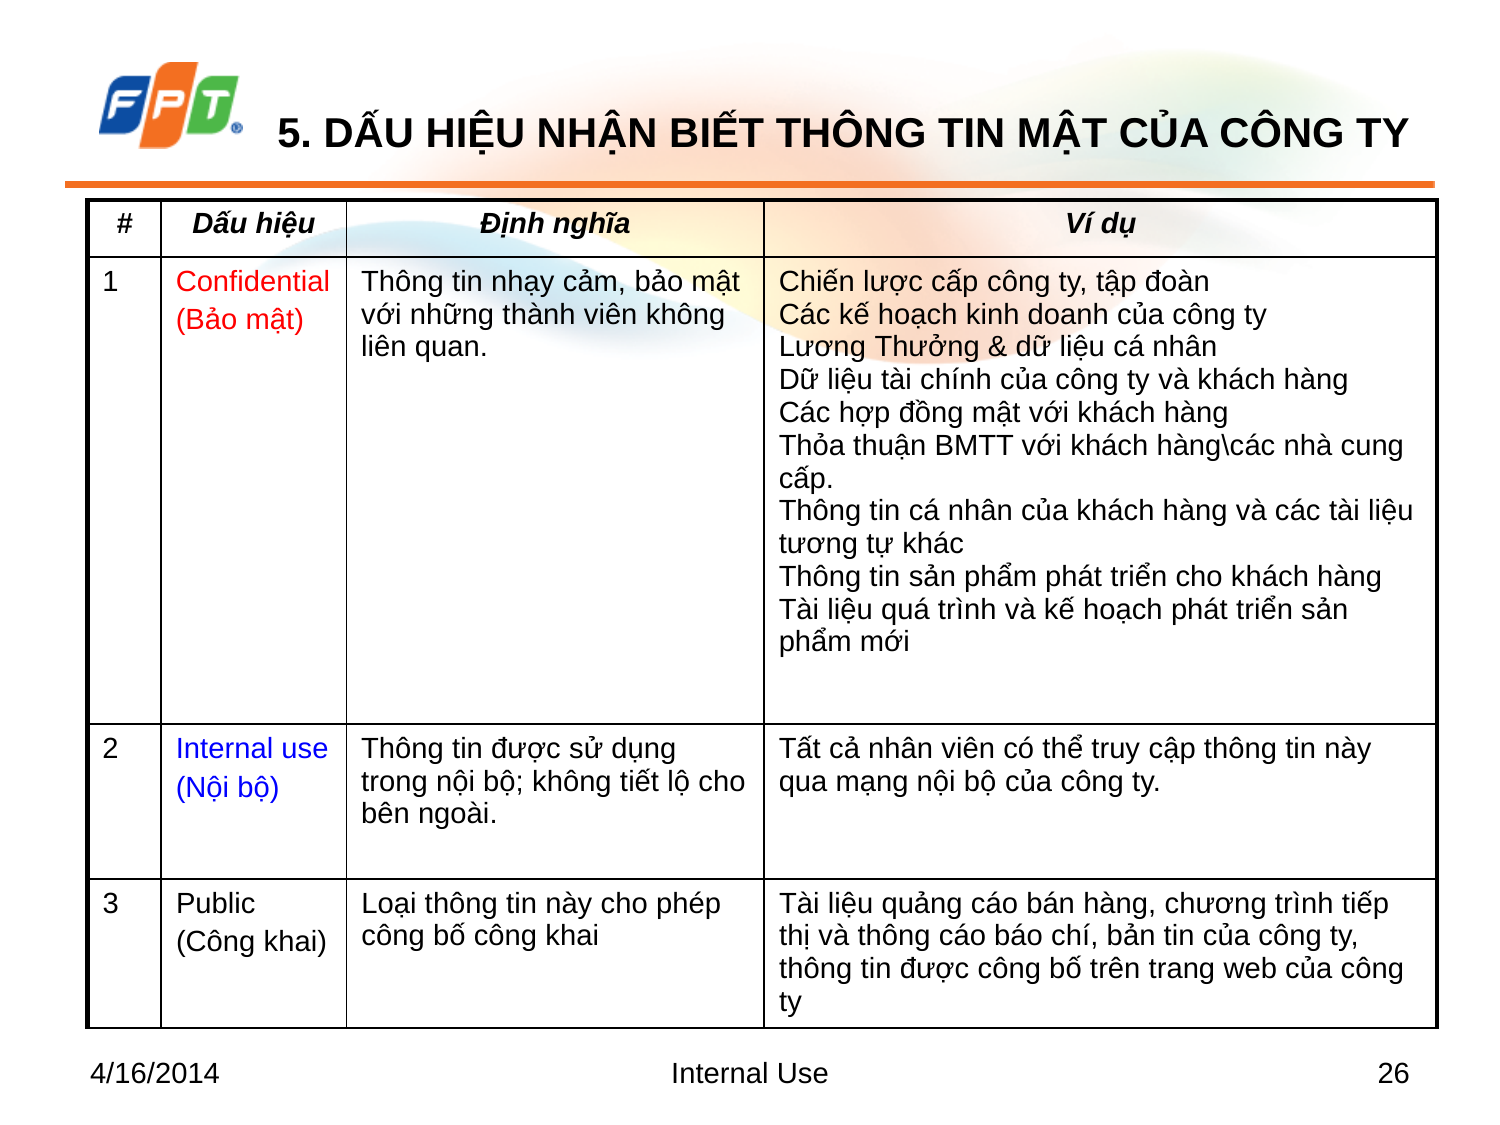

# 5. DẤU HIỆU NHẬN BIẾT THÔNG TIN MẬT CỦA CÔNG TY
| # | Dấu hiệu | Định nghĩa | Ví dụ |
| --- | --- | --- | --- |
| 1 | Confidential (Bảo mật) | Thông tin nhạy cảm, bảo mật với những thành viên không liên quan. | Chiến lược cấp công ty, tập đoàn Các kế hoạch kinh doanh của công ty Lương Thưởng & dữ liệu cá nhân Dữ liệu tài chính của công ty và khách hàng Các hợp đồng mật với khách hàng Thỏa thuận BMTT với khách hàng\các nhà cung cấp. Thông tin cá nhân của khách hàng và các tài liệu tương tự khác Thông tin sản phẩm phát triển cho khách hàng Tài liệu quá trình và kế hoạch phát triển sản phẩm mới |
| 2 | Internal use (Nội bộ) | Thông tin được sử dụng trong nội bộ; không tiết lộ cho bên ngoài. | Tất cả nhân viên có thể truy cập thông tin này qua mạng nội bộ của công ty. |
| 3 | Public (Công khai) | Loại thông tin này cho phép công bố công khai | Tài liệu quảng cáo bán hàng, chương trình tiếp thị và thông cáo báo chí, bản tin của công ty, thông tin được công bố trên trang web của công ty |
4/16/2014
Internal Use
26